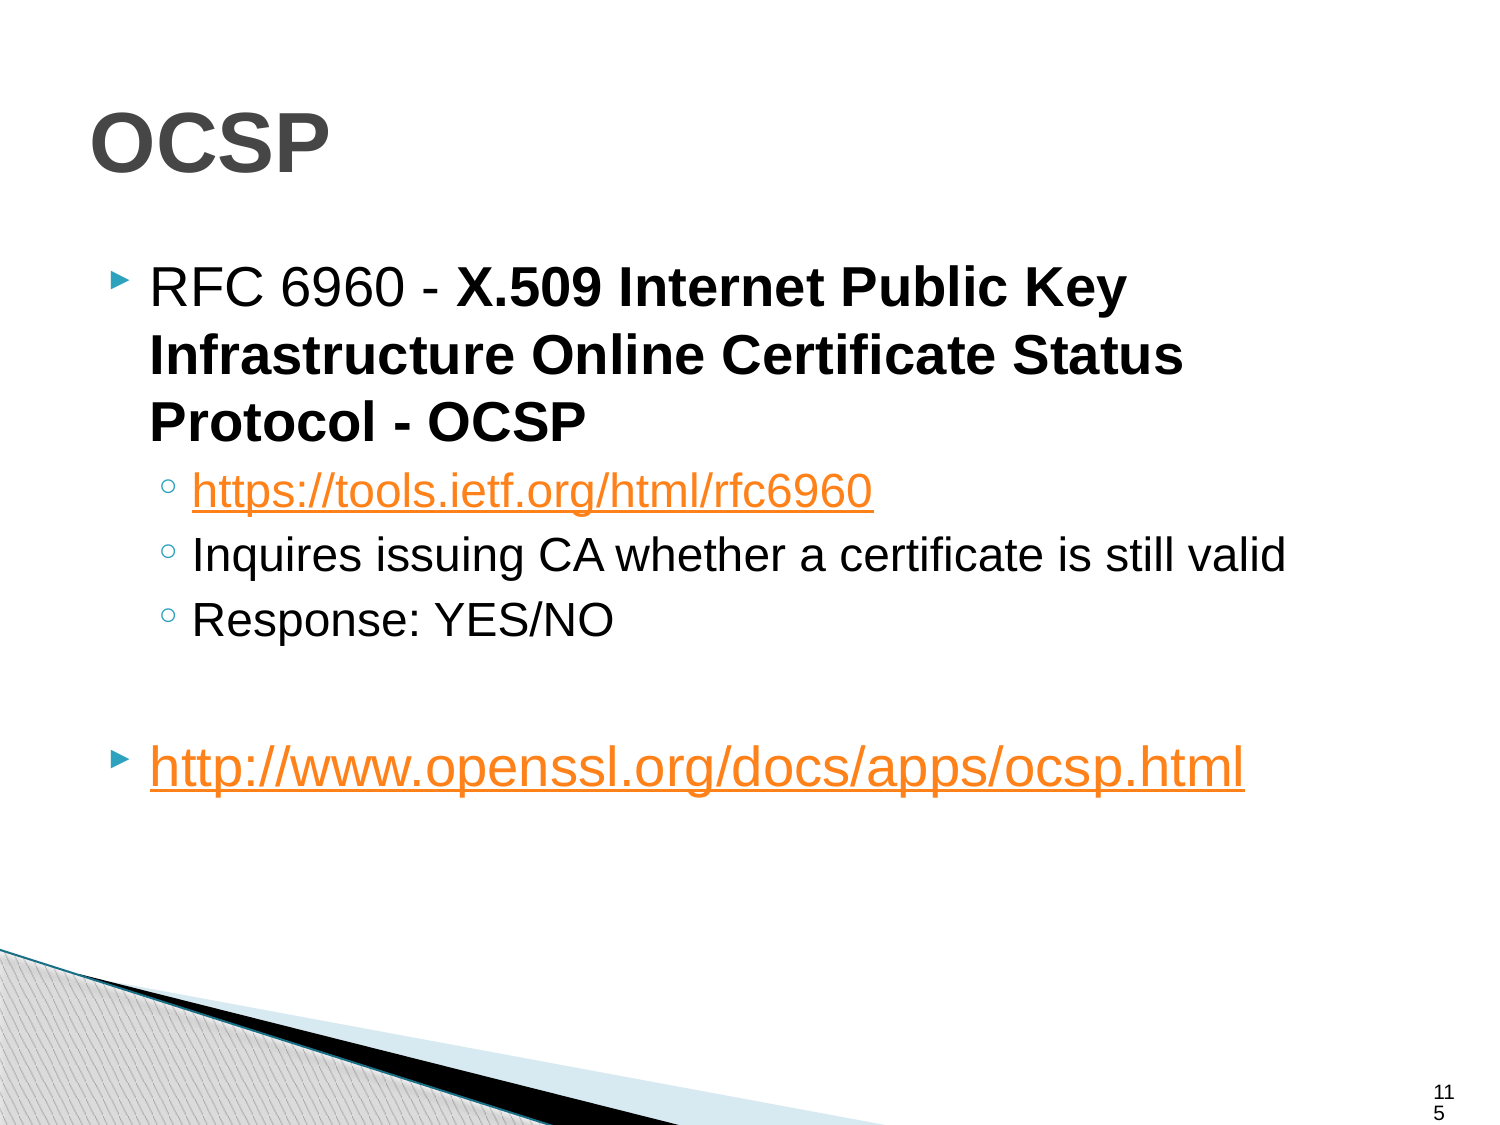

# OCSP
RFC 6960 - X.509 Internet Public Key Infrastructure Online Certificate Status Protocol - OCSP
https://tools.ietf.org/html/rfc6960
Inquires issuing CA whether a certificate is still valid
Response: YES/NO

http://www.openssl.org/docs/apps/ocsp.html

115